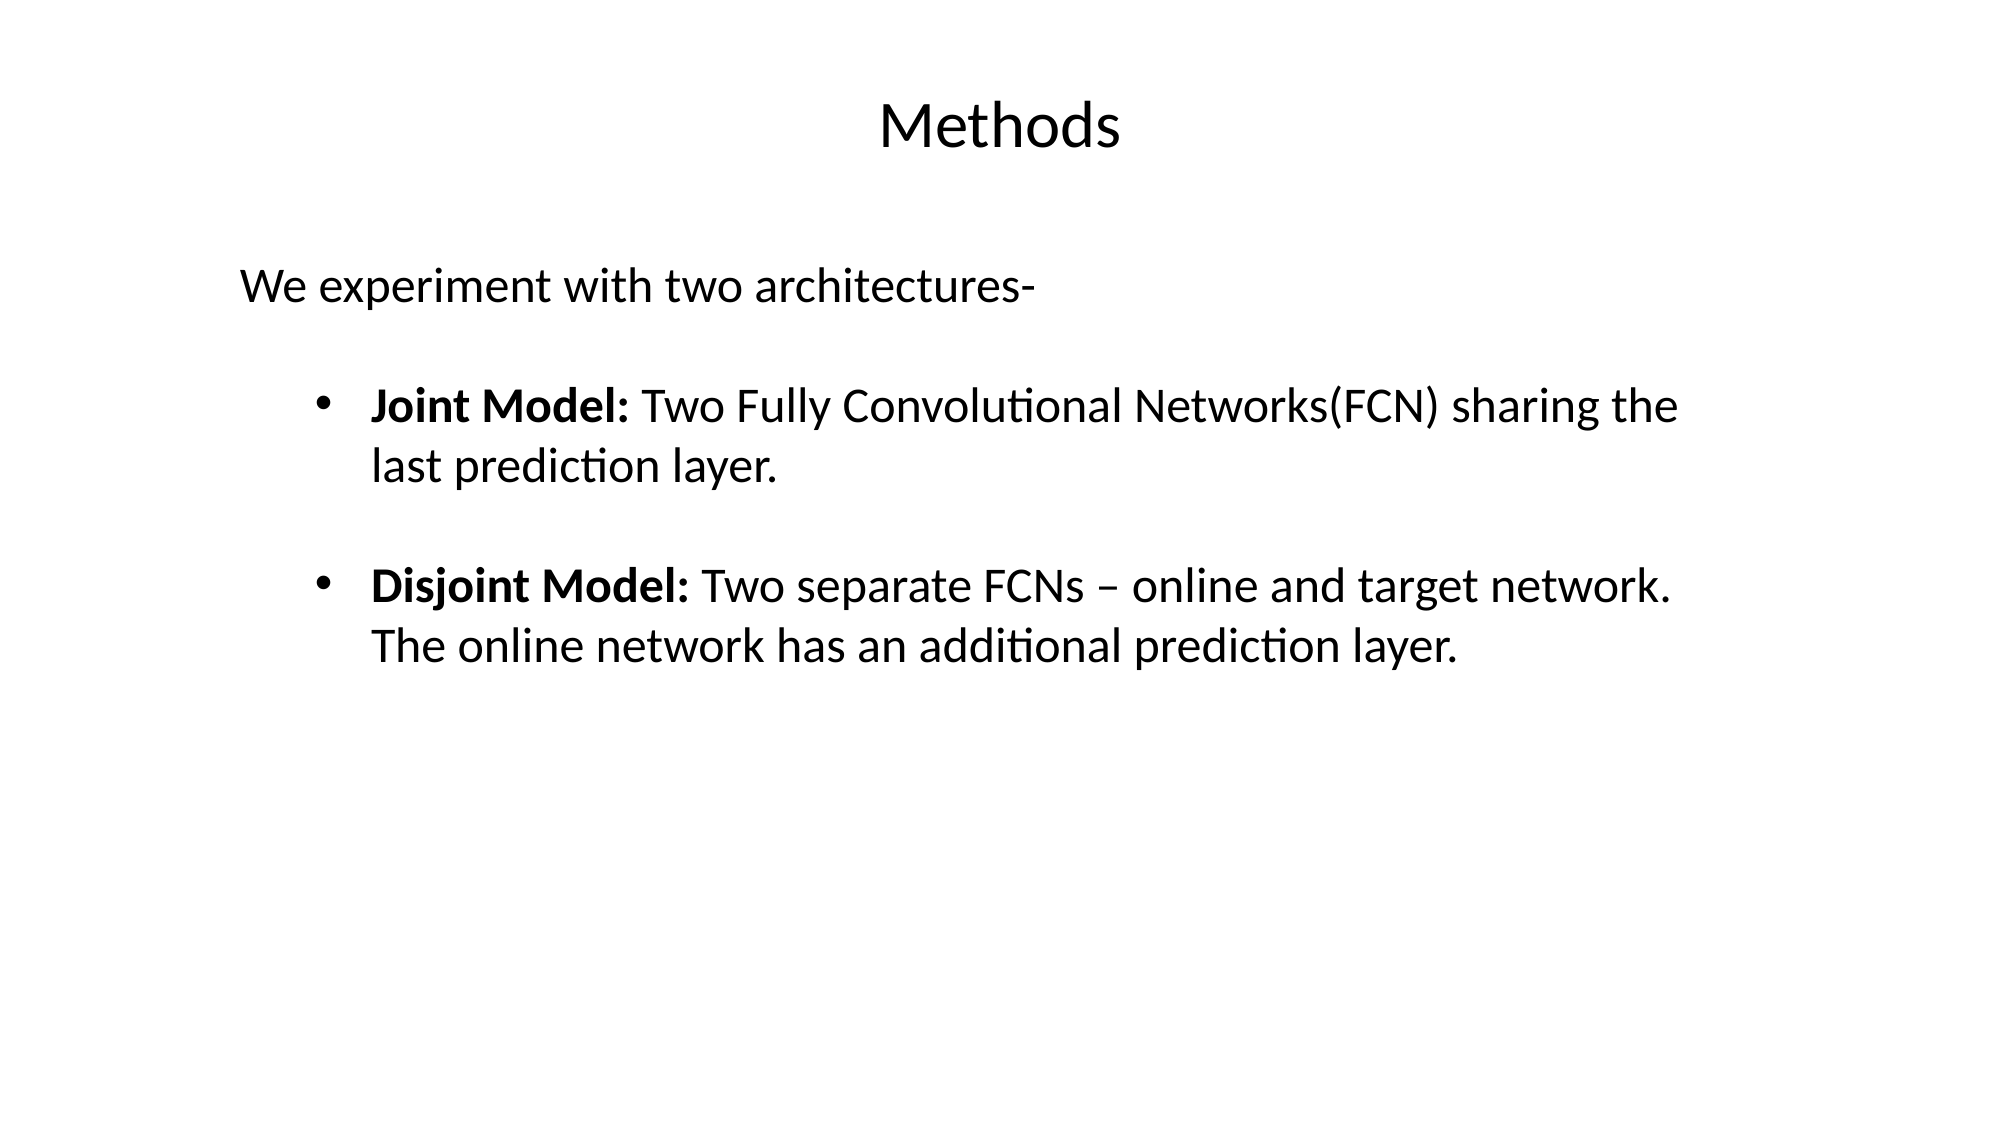

Methods
We experiment with two architectures-

Joint Model: Two Fully Convolutional Networks(FCN) sharing the last prediction layer.

Disjoint Model: Two separate FCNs – online and target network. The online network has an additional prediction layer.